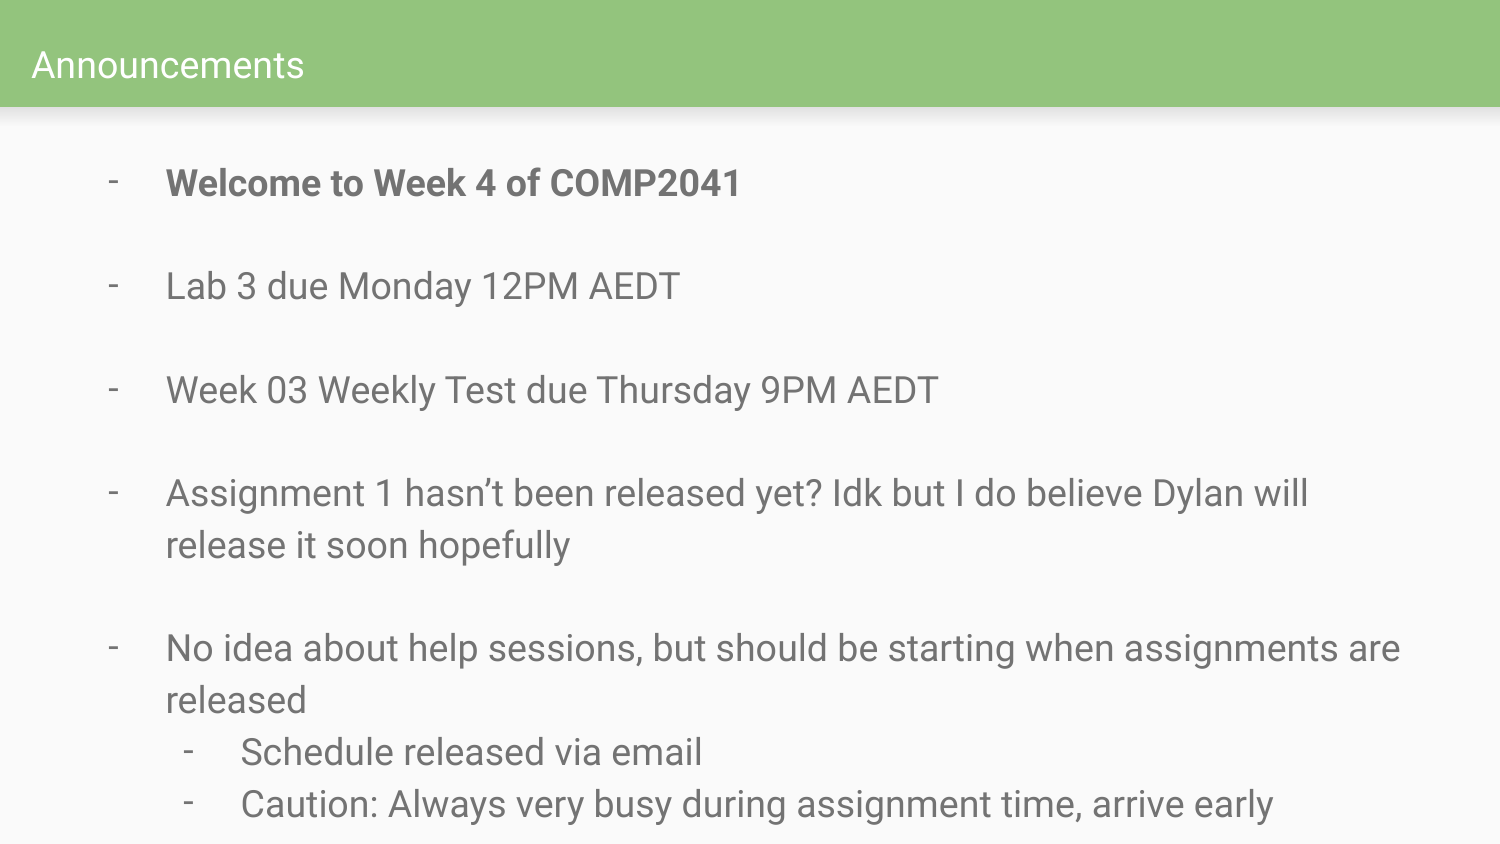

# Announcements
Welcome to Week 4 of COMP2041

Lab 3 due Monday 12PM AEDT

Week 03 Weekly Test due Thursday 9PM AEDT

Assignment 1 hasn’t been released yet? Idk but I do believe Dylan will release it soon hopefully

No idea about help sessions, but should be starting when assignments are released
Schedule released via email
Caution: Always very busy during assignment time, arrive early